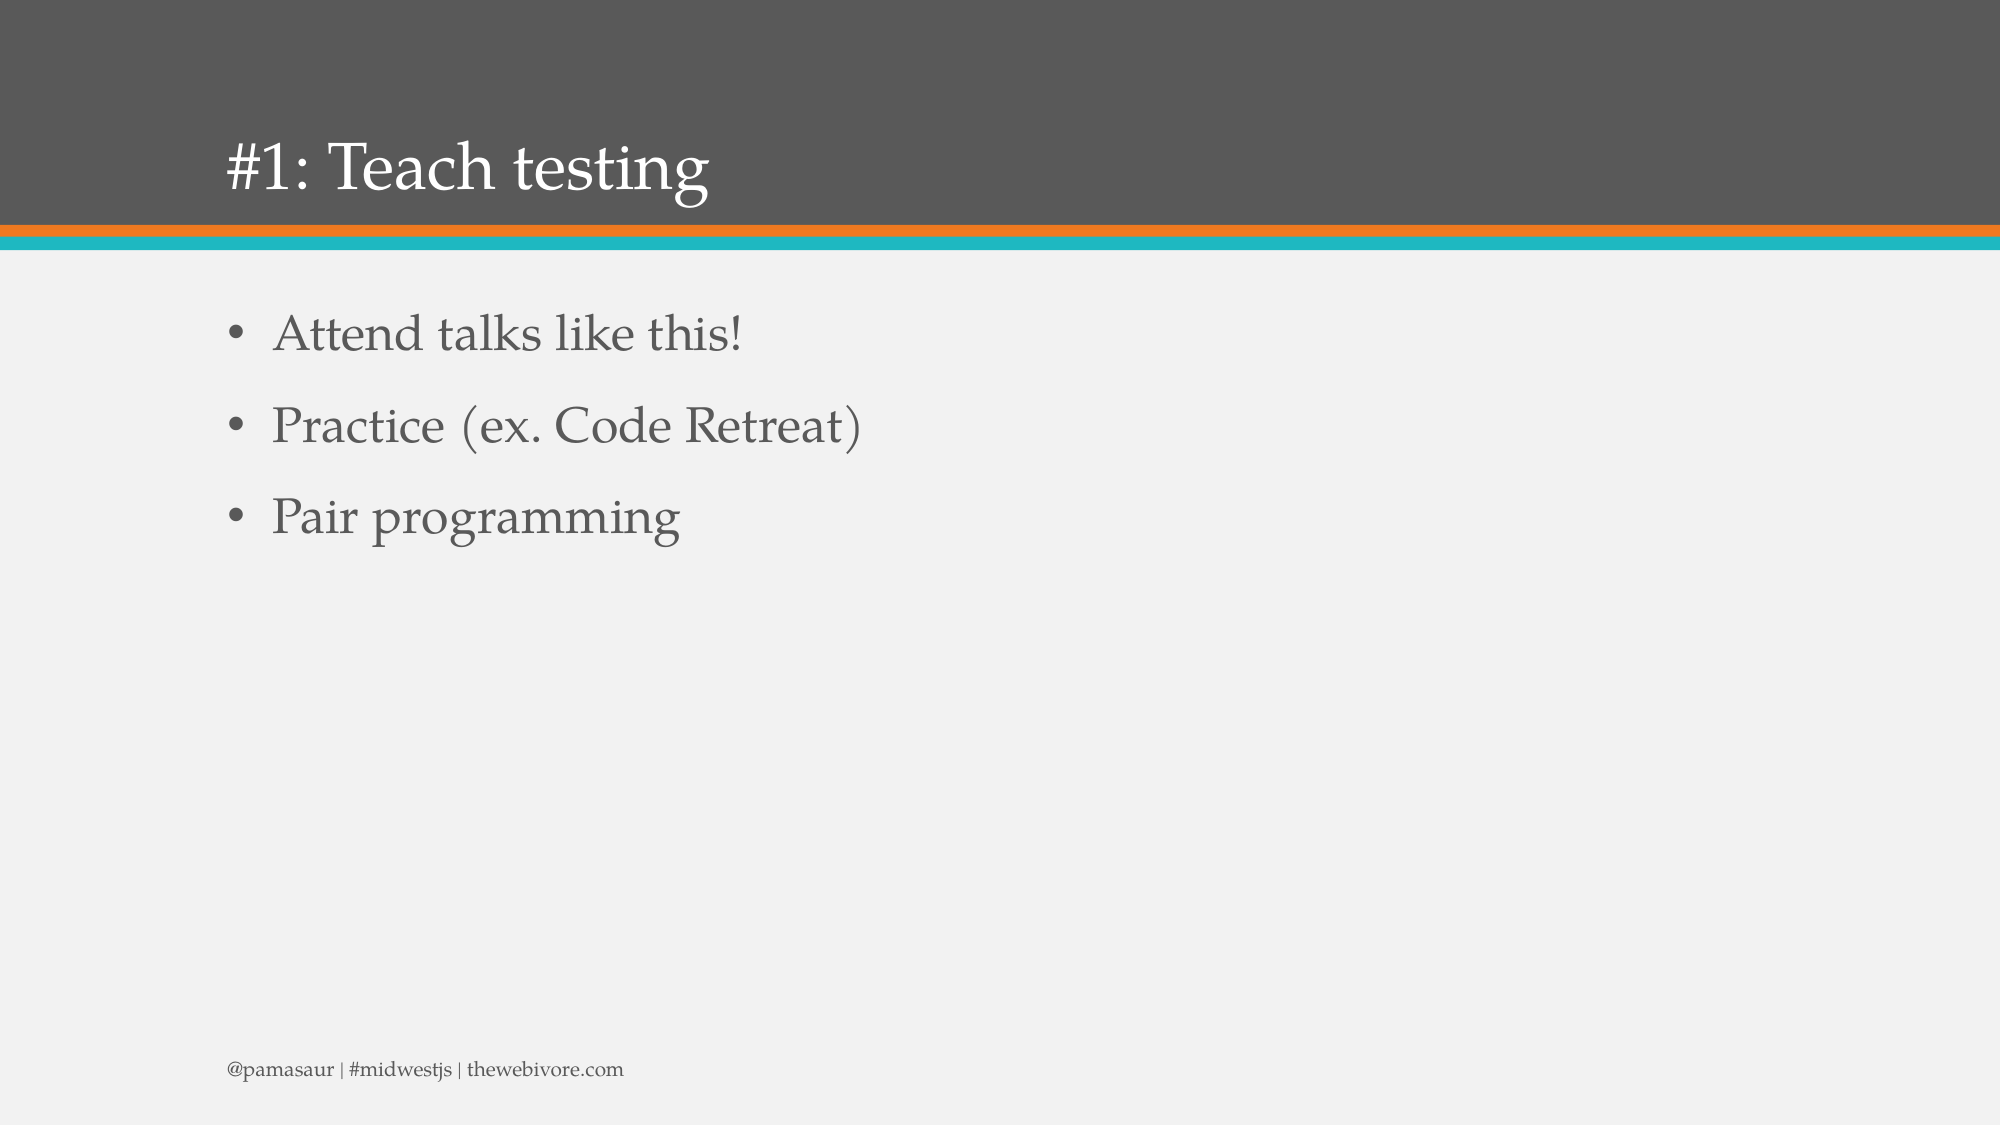

# #1: Teach testing
Attend talks like this!
Practice (ex. Code Retreat)
Pair programming
@pamasaur | #midwestjs | thewebivore.com